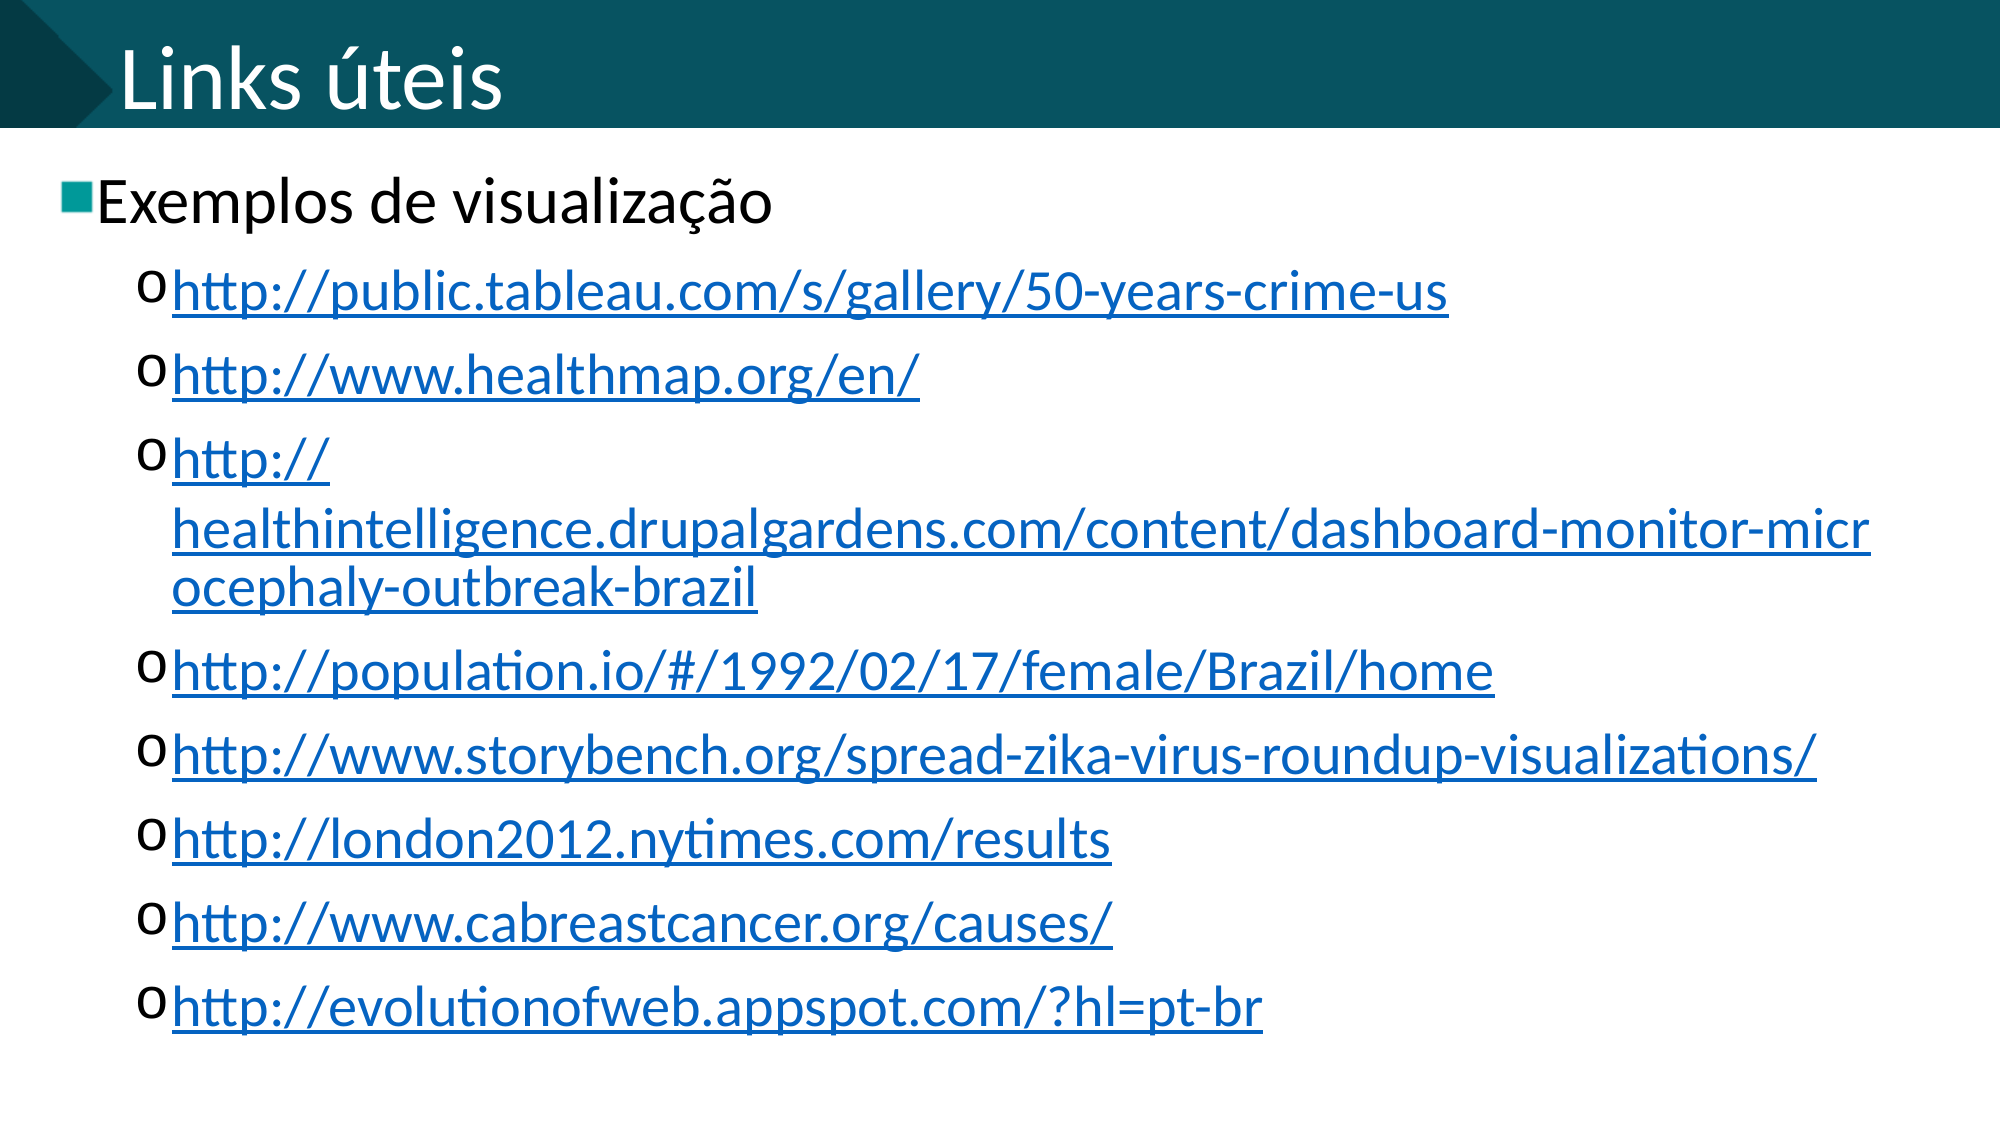

# Links úteis
Exemplos de visualização
http://public.tableau.com/s/gallery/50-years-crime-us
http://www.healthmap.org/en/
http://healthintelligence.drupalgardens.com/content/dashboard-monitor-microcephaly-outbreak-brazil
http://population.io/#/1992/02/17/female/Brazil/home
http://www.storybench.org/spread-zika-virus-roundup-visualizations/
http://london2012.nytimes.com/results
http://www.cabreastcancer.org/causes/
http://evolutionofweb.appspot.com/?hl=pt-br